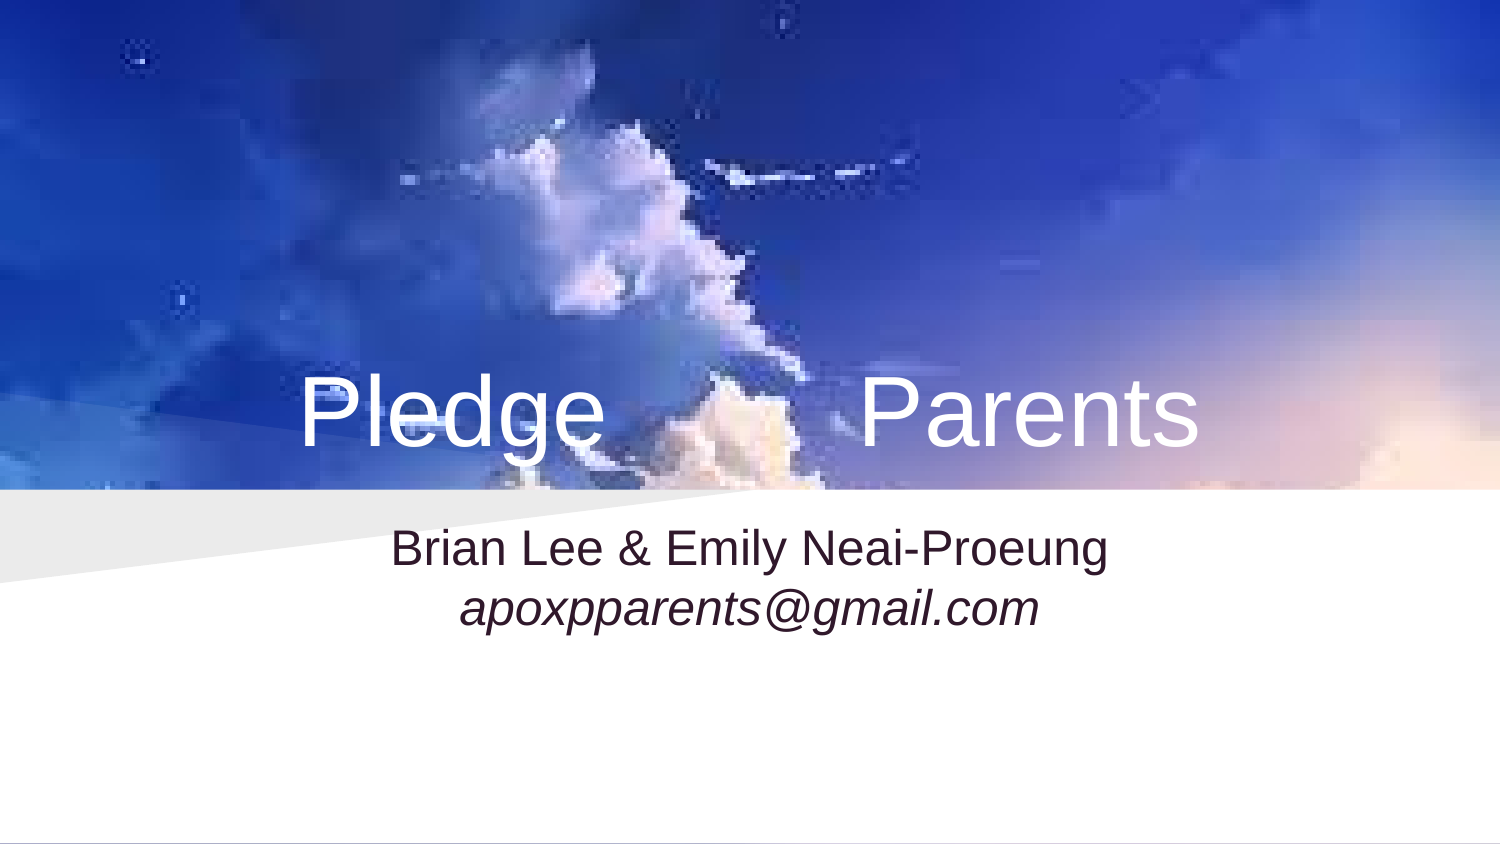

# Pledge         Parents
Brian Lee & Emily Neai-Proeung
apoxpparents@gmail.com